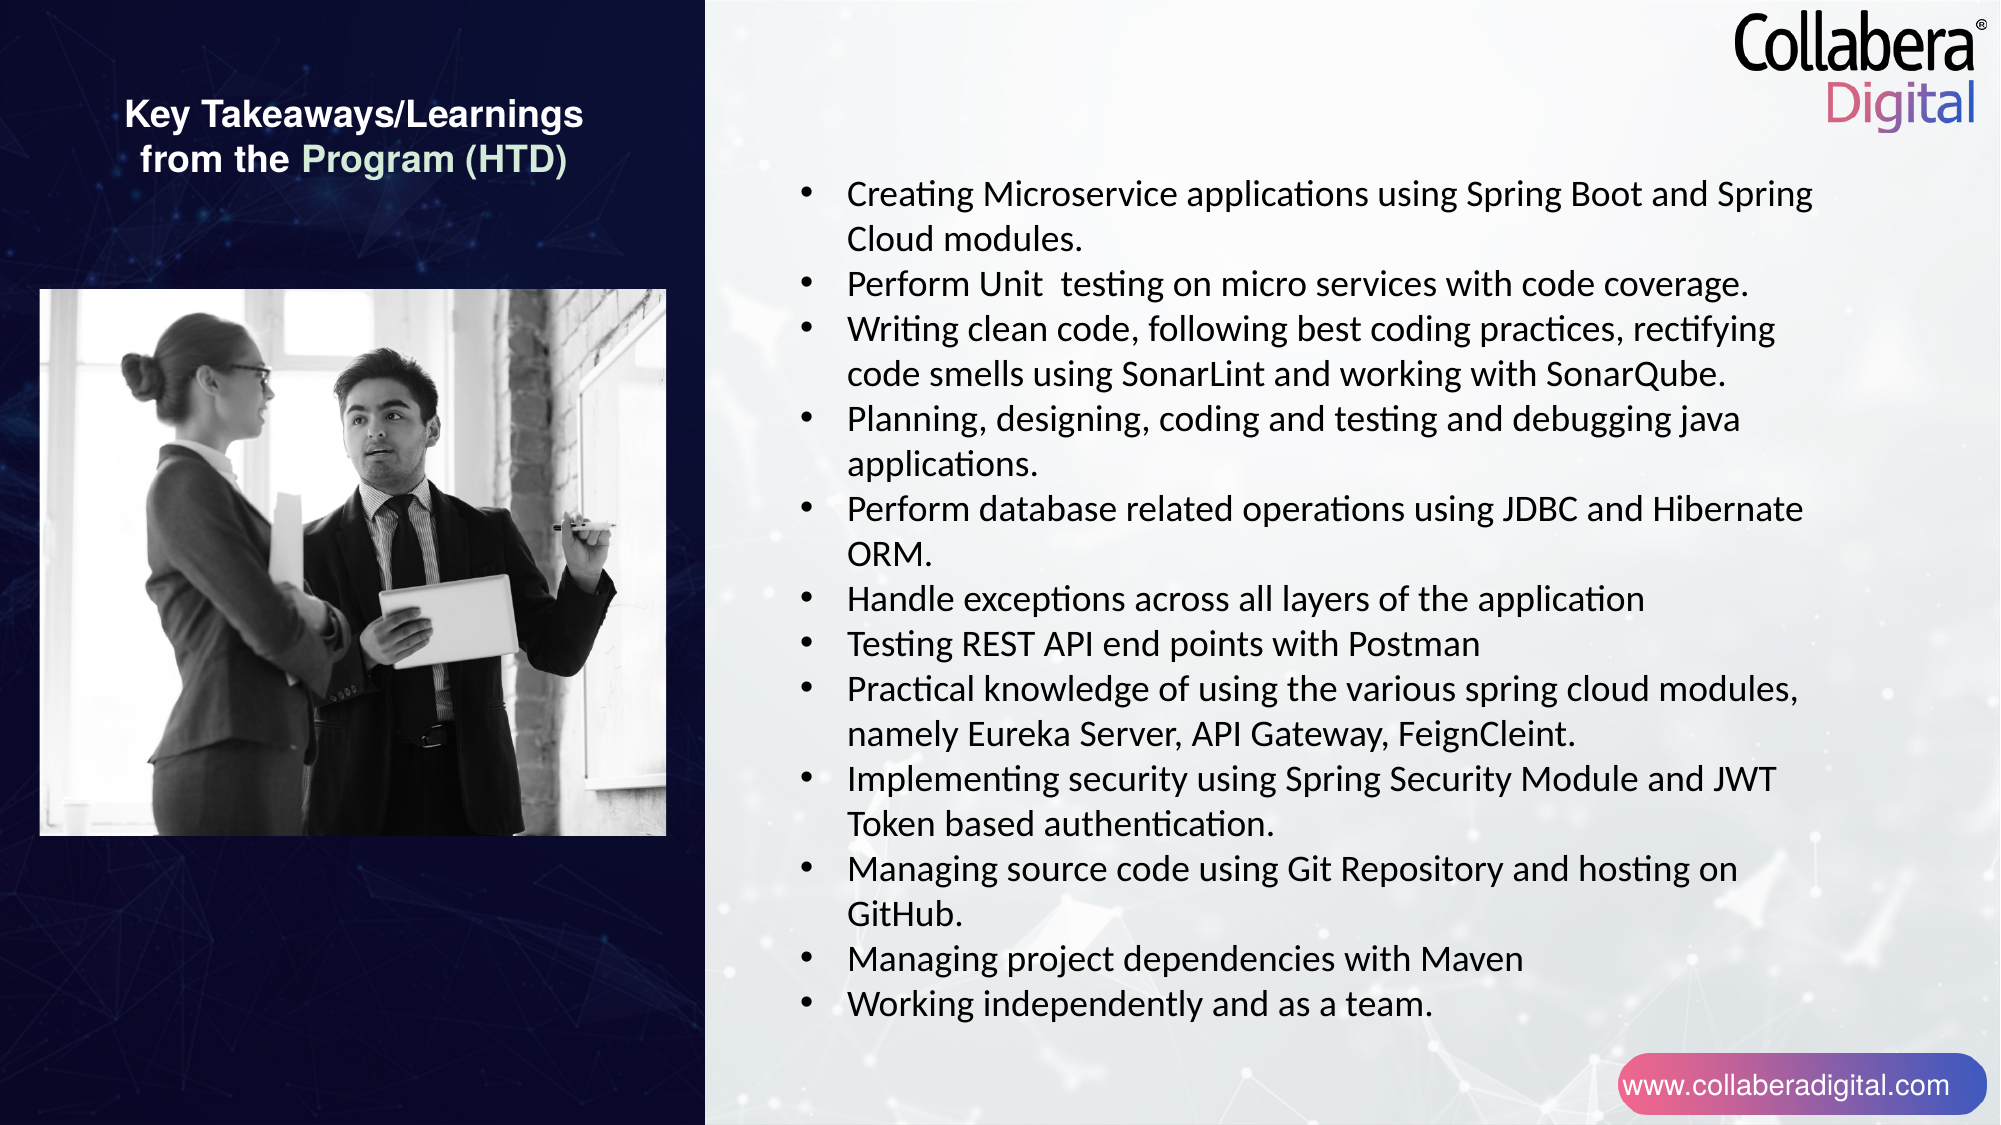

Key Takeaways/Learnings from the Program (HTD)
Creating Microservice applications using Spring Boot and Spring Cloud modules.
Perform Unit  testing on micro services with code coverage.
Writing clean code, following best coding practices, rectifying code smells using SonarLint and working with SonarQube.
Planning, designing, coding and testing and debugging java applications.
Perform database related operations using JDBC and Hibernate ORM.
Handle exceptions across all layers of the application
Testing REST API end points with Postman
Practical knowledge of using the various spring cloud modules, namely Eureka Server, API Gateway, FeignCleint.
Implementing security using Spring Security Module and JWT Token based authentication.
Managing source code using Git Repository and hosting on GitHub.
Managing project dependencies with Maven
Working independently and as a team.